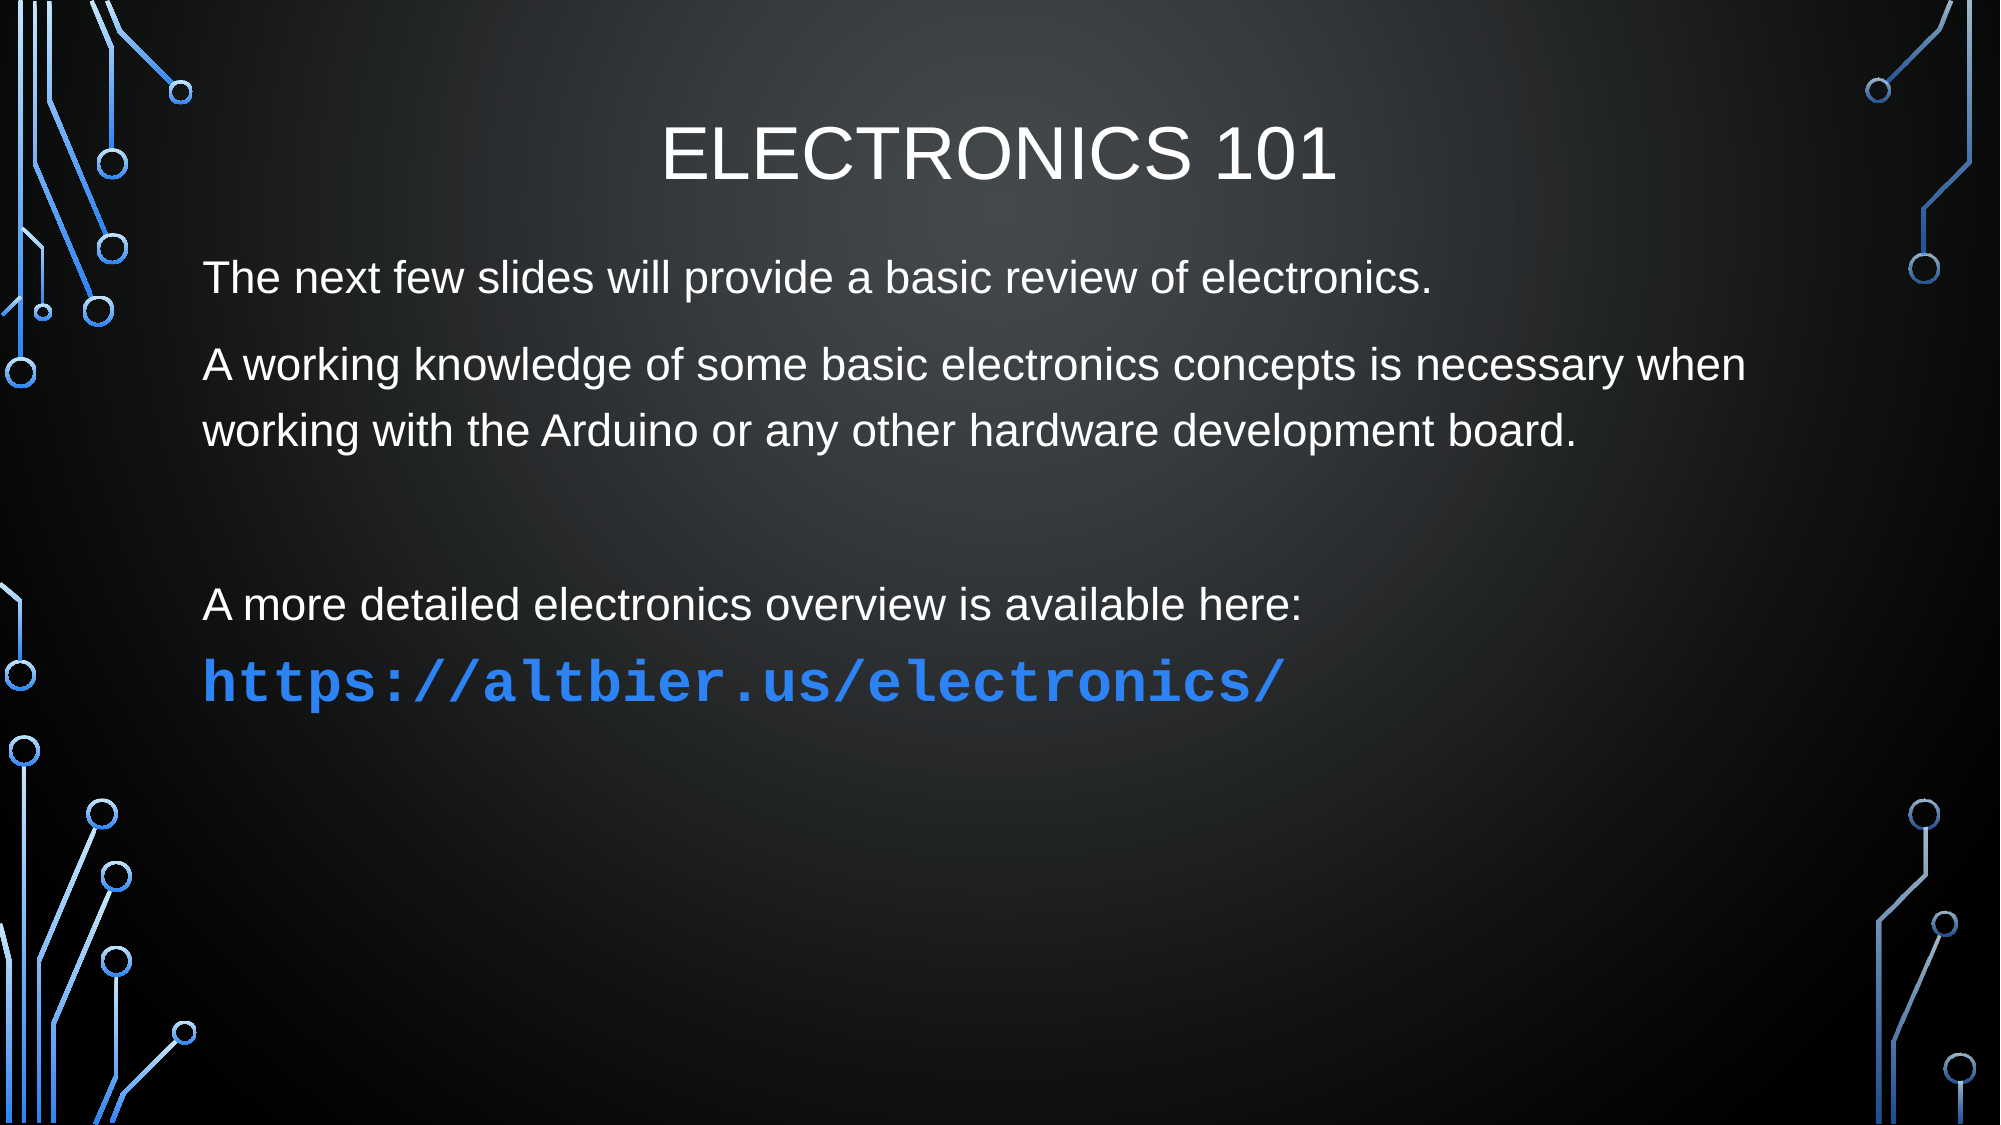

# Electronics 101
The next few slides will provide a basic review of electronics.
A working knowledge of some basic electronics concepts is necessary when working with the Arduino or any other hardware development board.

A more detailed electronics overview is available here:   https://altbier.us/electronics/